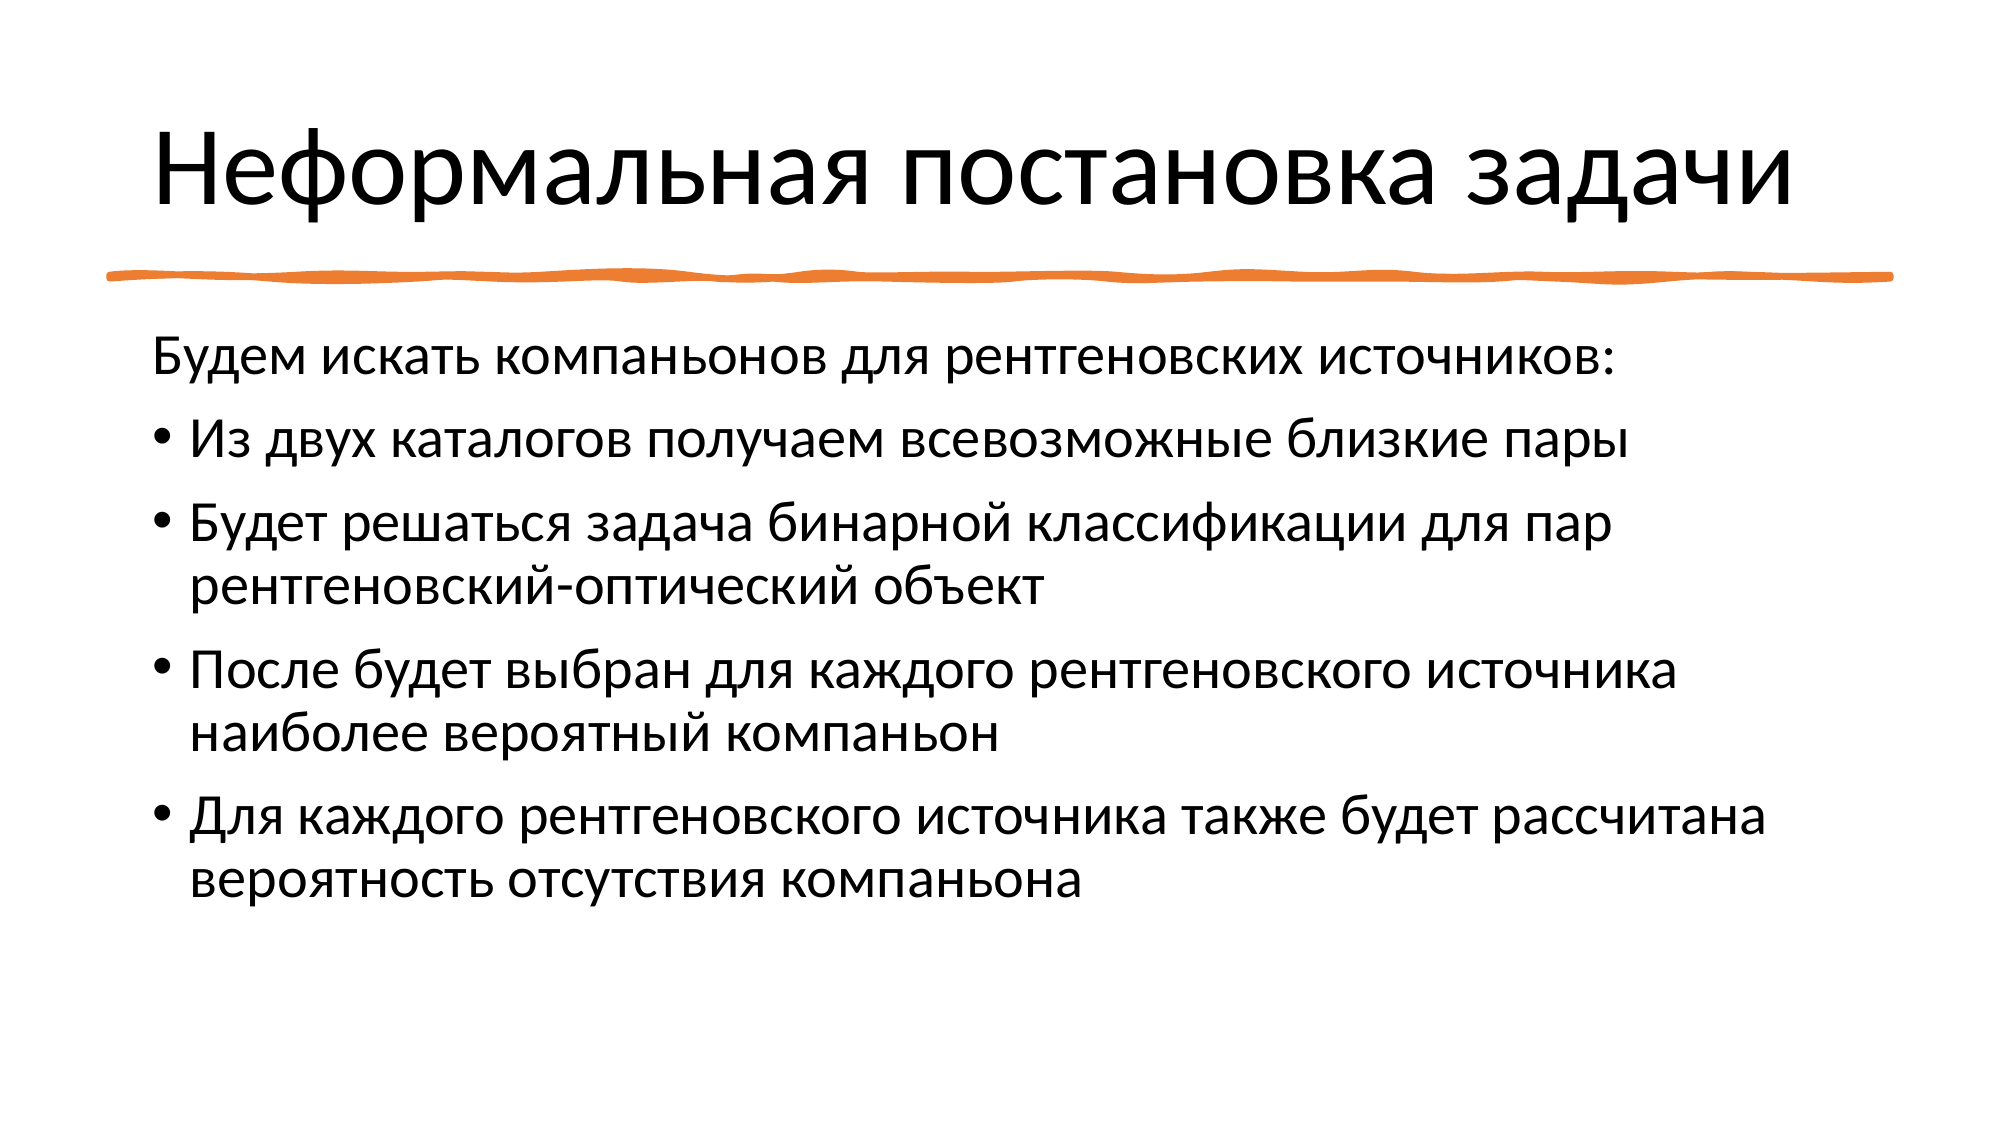

# Неформальная постановка задачи

Будем искать компаньонов для рентгеновских источников:
Из двух каталогов получаем всевозможные близкие пары
Будет решаться задача бинарной классификации для пар рентгеновский-оптический объект
После будет выбран для каждого рентгеновского источника наиболее вероятный компаньон
Для каждого рентгеновского источника также будет рассчитана вероятность отсутствия компаньона